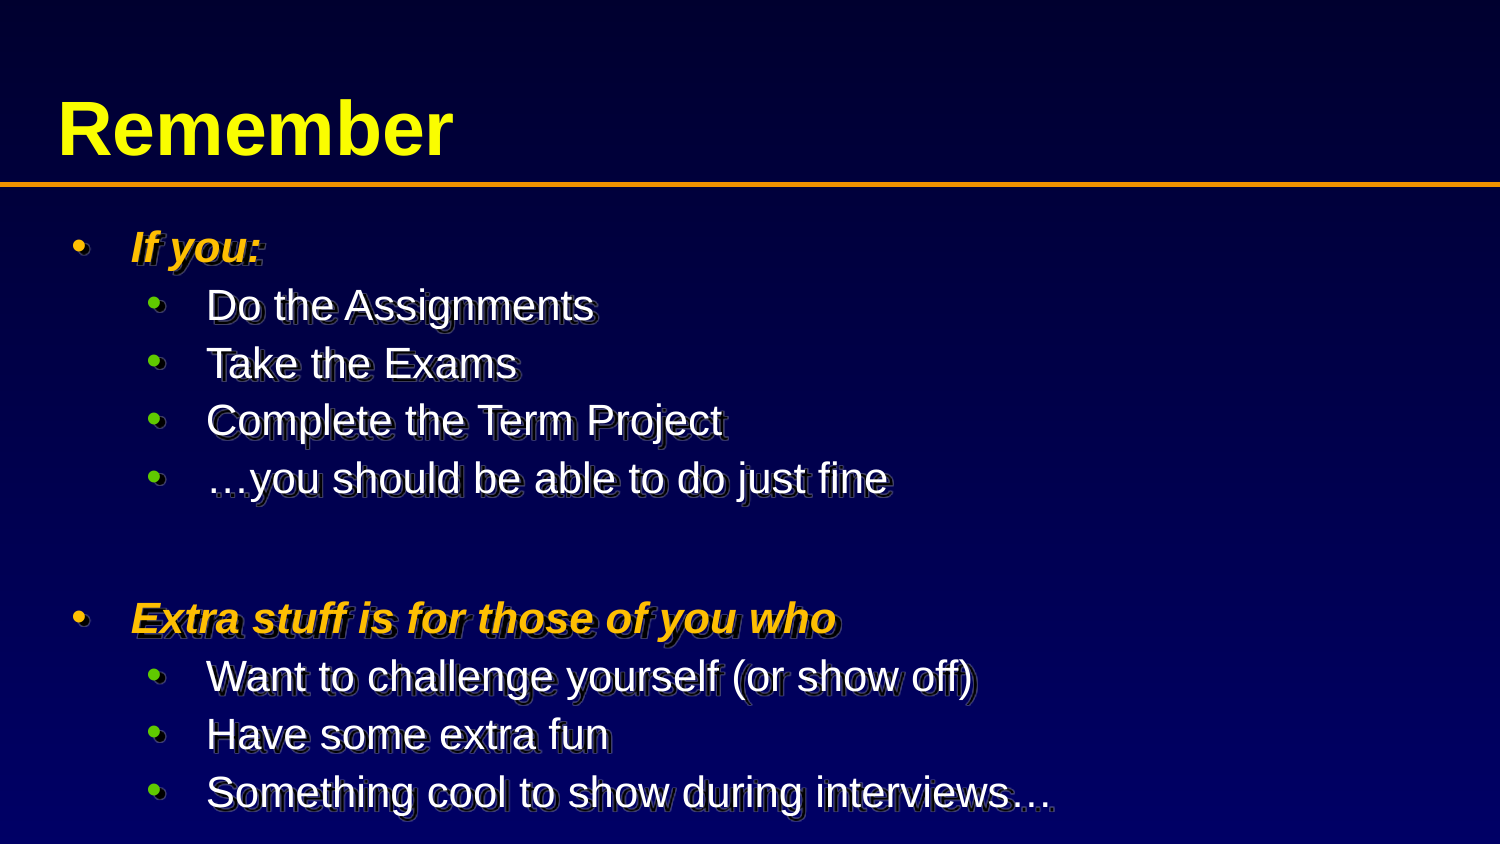

# Remember
If you:
Do the Assignments
Take the Exams
Complete the Term Project
…you should be able to do just fine

Extra stuff is for those of you who
Want to challenge yourself (or show off)
Have some extra fun
Something cool to show during interviews…